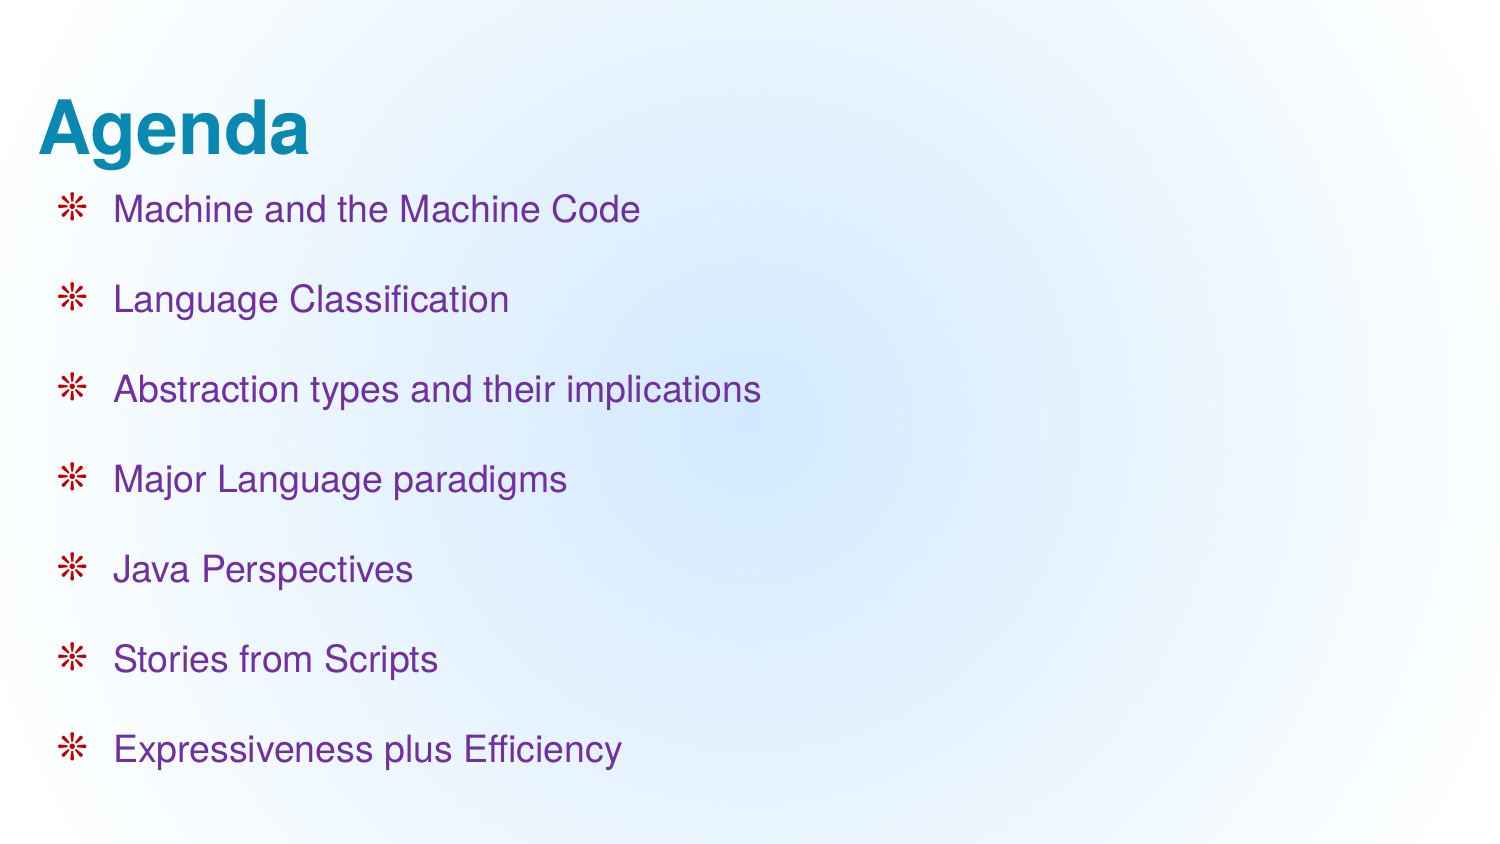

Agenda
Machine and the Machine Code

Language Classification

Abstraction types and their implications

Major Language paradigms

Java Perspectives

Stories from Scripts

Expressiveness plus Efficiency